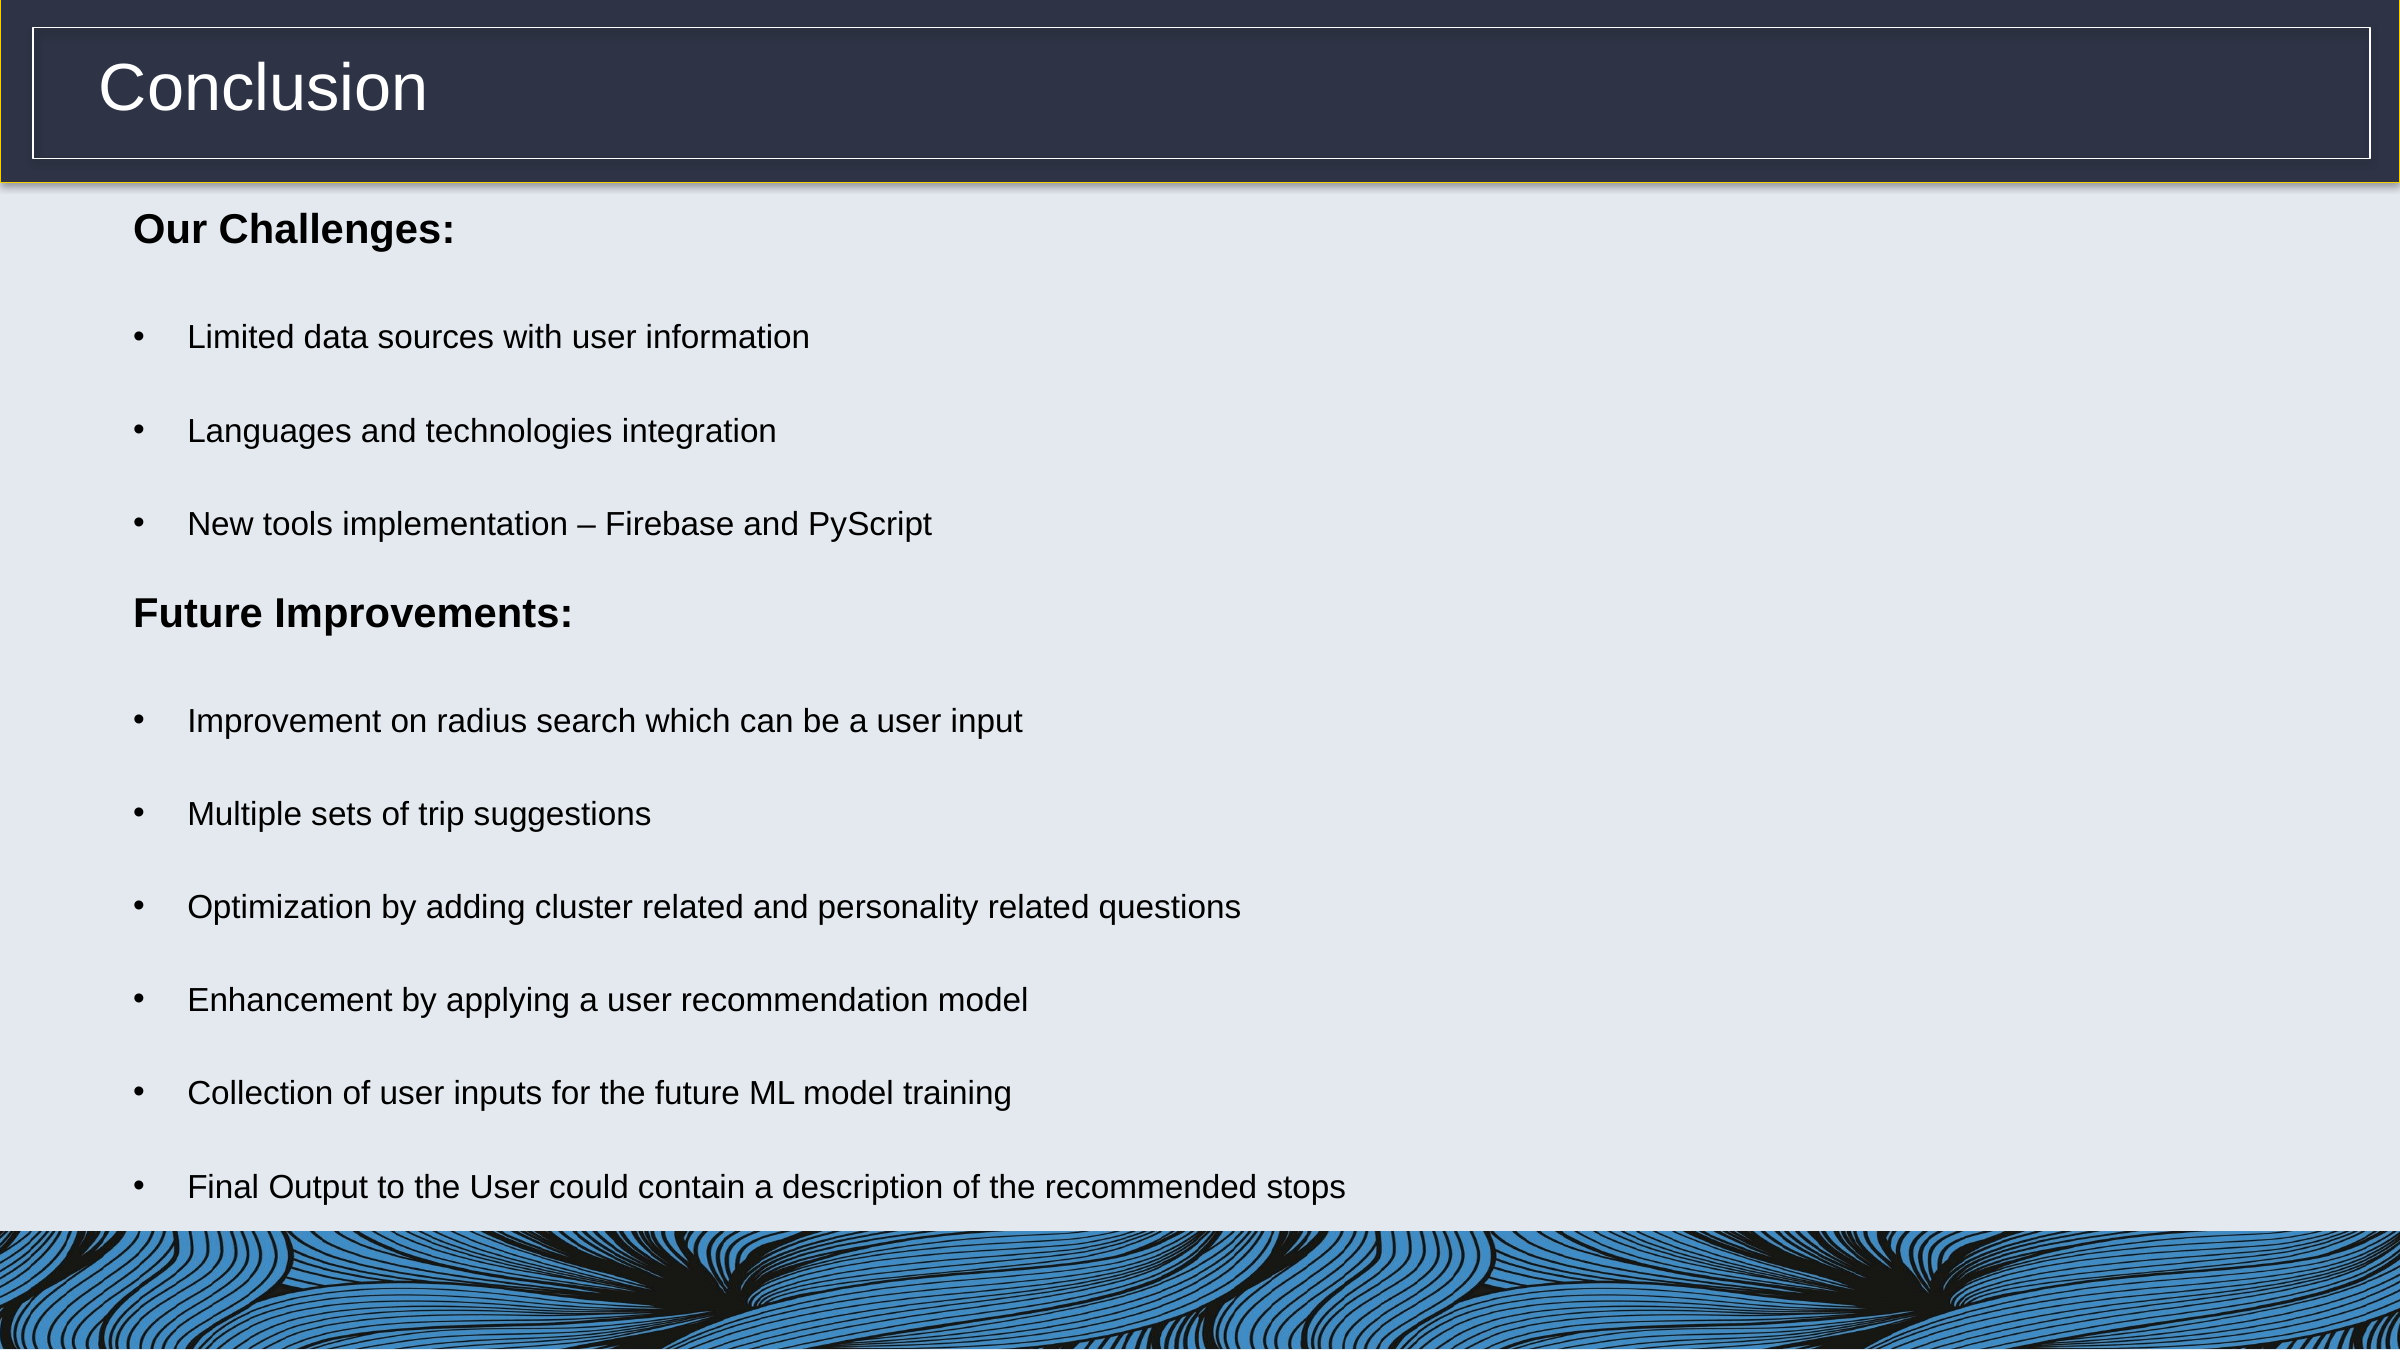

Conclusion
Our Challenges:

Limited data sources with user information

Languages and technologies integration

New tools implementation – Firebase and PyScript
Future Improvements:

Improvement on radius search which can be a user input

Multiple sets of trip suggestions

Optimization by adding cluster related and personality related questions

Enhancement by applying a user recommendation model

Collection of user inputs for the future ML model training

Final Output to the User could contain a description of the recommended stops